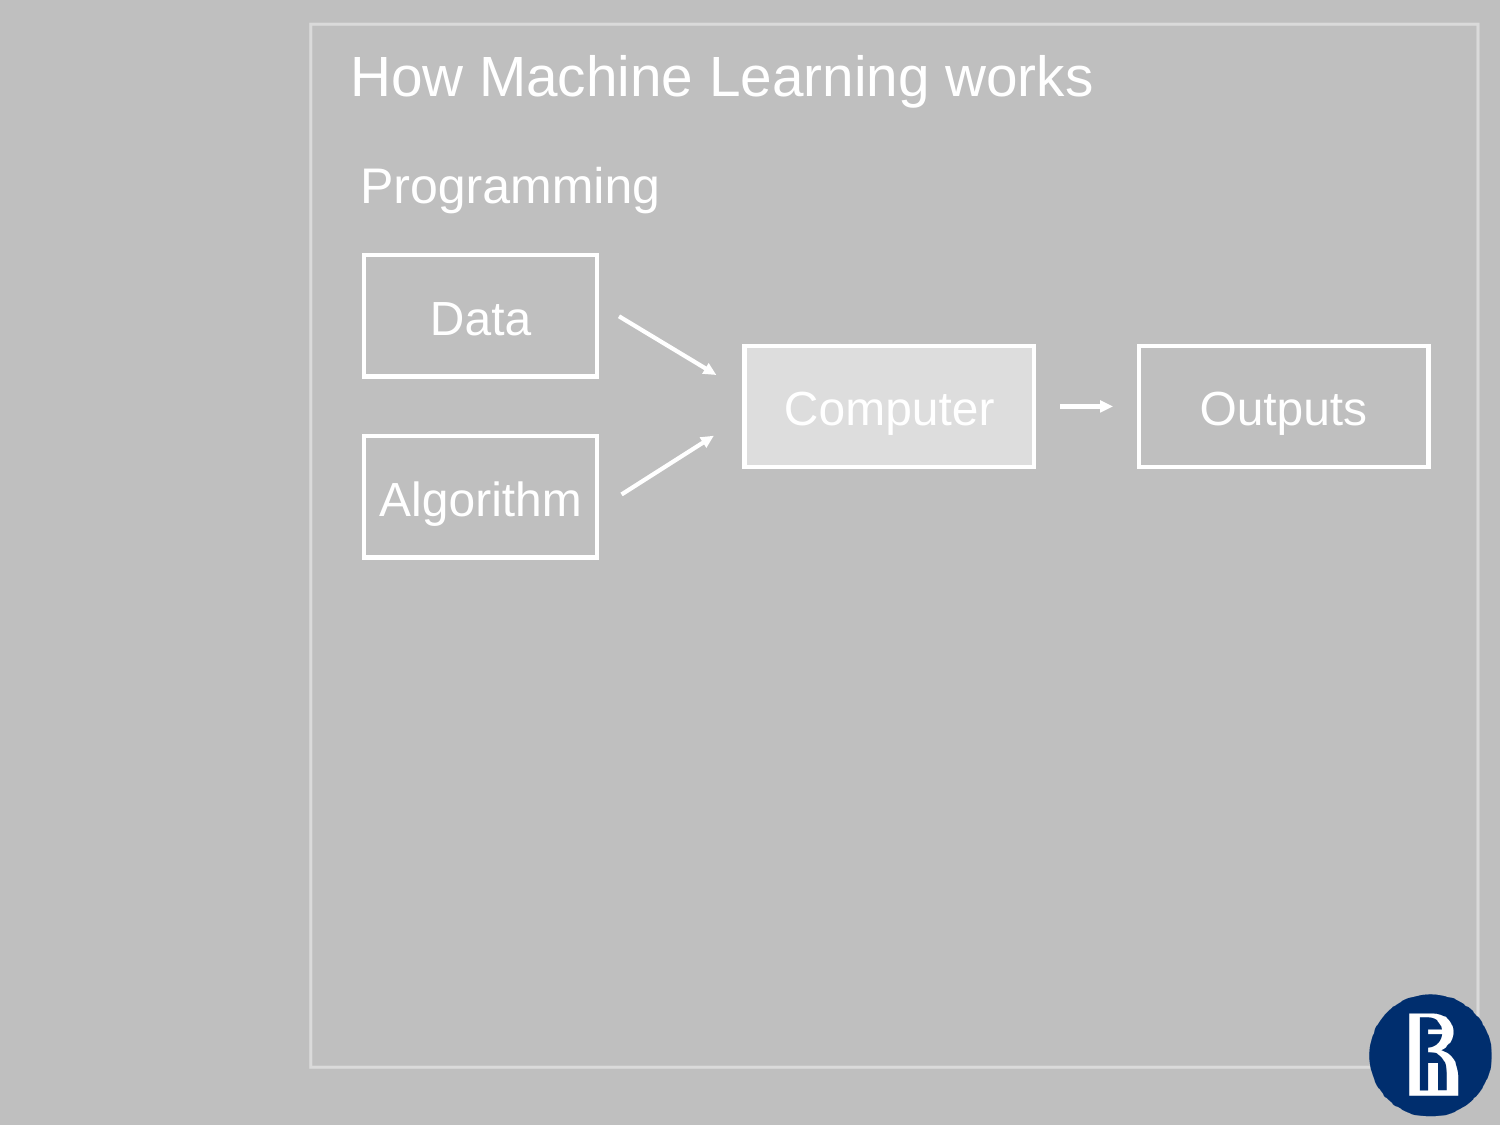

How Machine Learning works
Programming
Data

Computer
Outputs

Algorithm